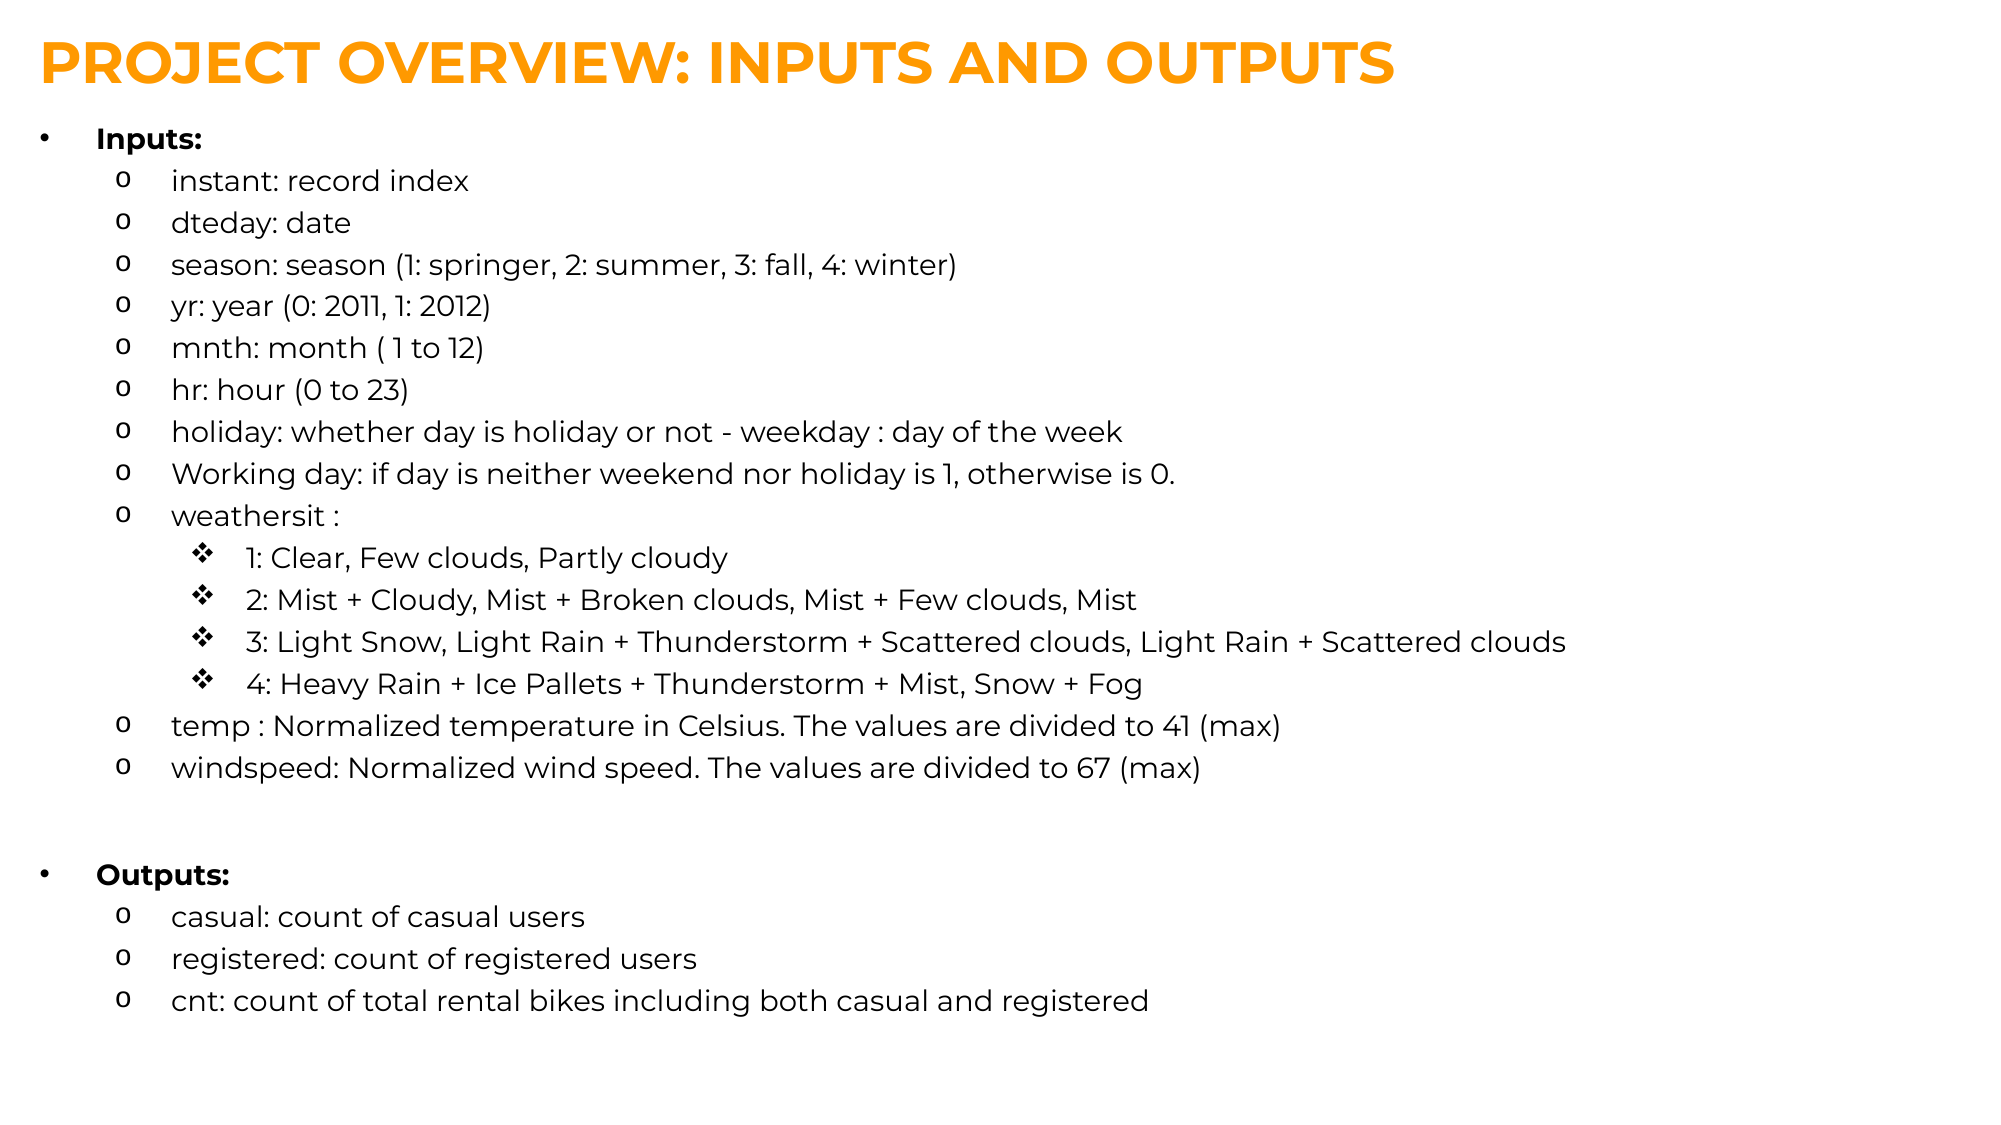

PROJECT OVERVIEW: INPUTS AND OUTPUTS
Inputs:
instant: record index
dteday: date
season: season (1: springer, 2: summer, 3: fall, 4: winter)
yr: year (0: 2011, 1: 2012)
mnth: month ( 1 to 12)
hr: hour (0 to 23)
holiday: whether day is holiday or not - weekday : day of the week
Working day: if day is neither weekend nor holiday is 1, otherwise is 0.
weathersit :
1: Clear, Few clouds, Partly cloudy
2: Mist + Cloudy, Mist + Broken clouds, Mist + Few clouds, Mist
3: Light Snow, Light Rain + Thunderstorm + Scattered clouds, Light Rain + Scattered clouds
4: Heavy Rain + Ice Pallets + Thunderstorm + Mist, Snow + Fog
temp : Normalized temperature in Celsius. The values are divided to 41 (max)
windspeed: Normalized wind speed. The values are divided to 67 (max)

Outputs:
casual: count of casual users
registered: count of registered users
cnt: count of total rental bikes including both casual and registered